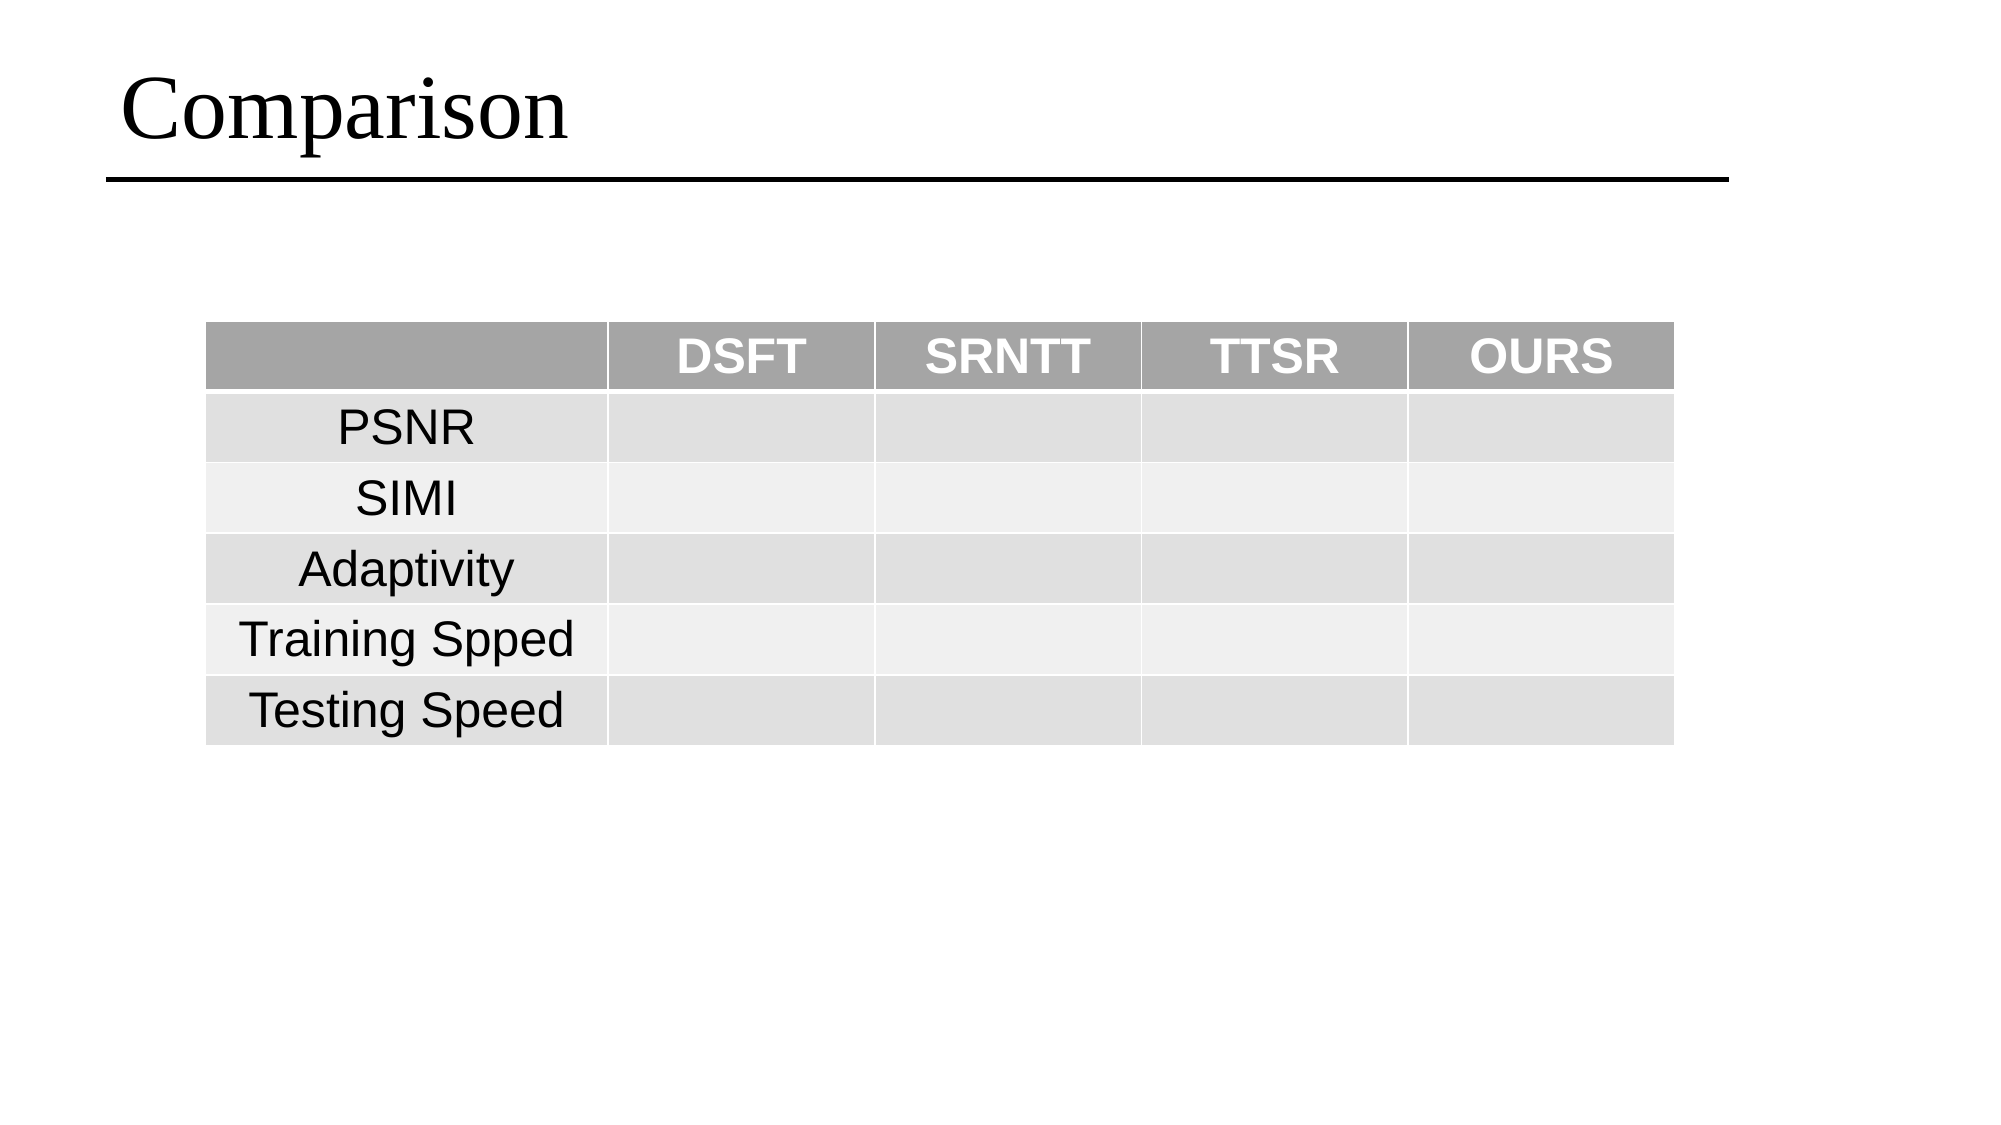

# Comparison
|  | DSFT | SRNTT | TTSR | OURS |
| --- | --- | --- | --- | --- |
| PSNR |  |  |  |  |
| SIMI |  |  |  |  |
| Adaptivity |  |  |  |  |
| Training Spped |  |  |  |  |
| Testing Speed |  |  |  |  |